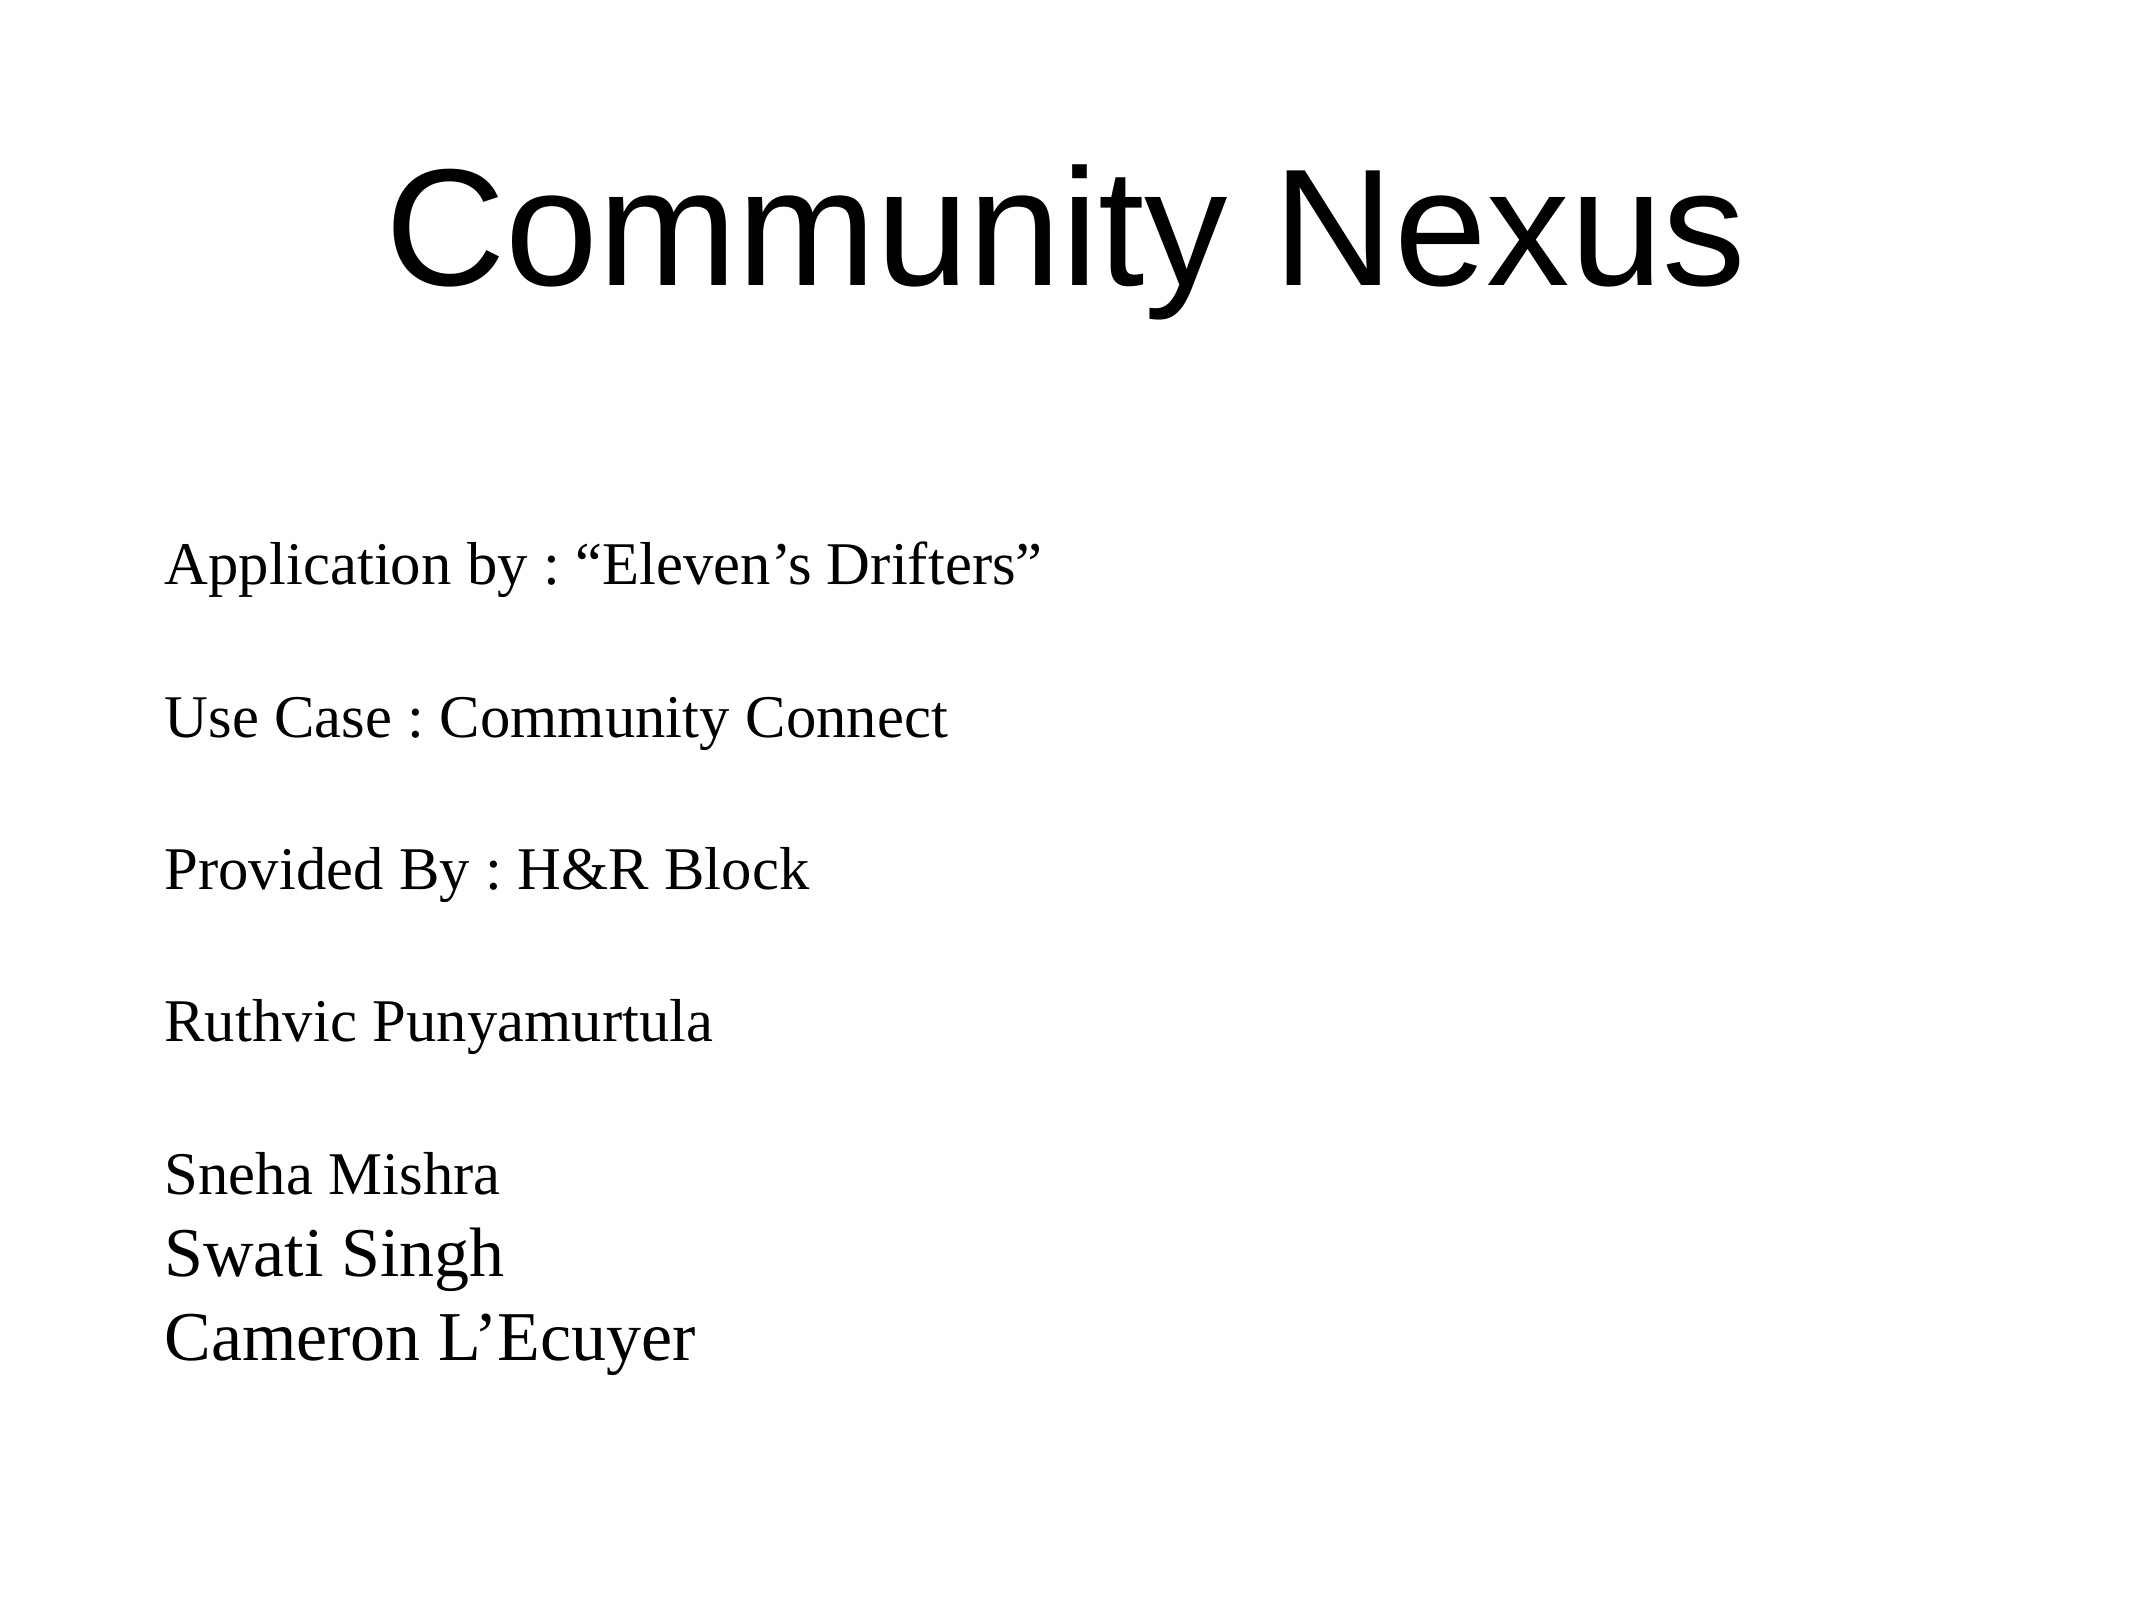

# Community Nexus
Application by : “Eleven’s Drifters”
Use Case : Community Connect
Provided By : H&R Block
Ruthvic Punyamurtula
Sneha Mishra
Swati Singh
Cameron L’Ecuyer